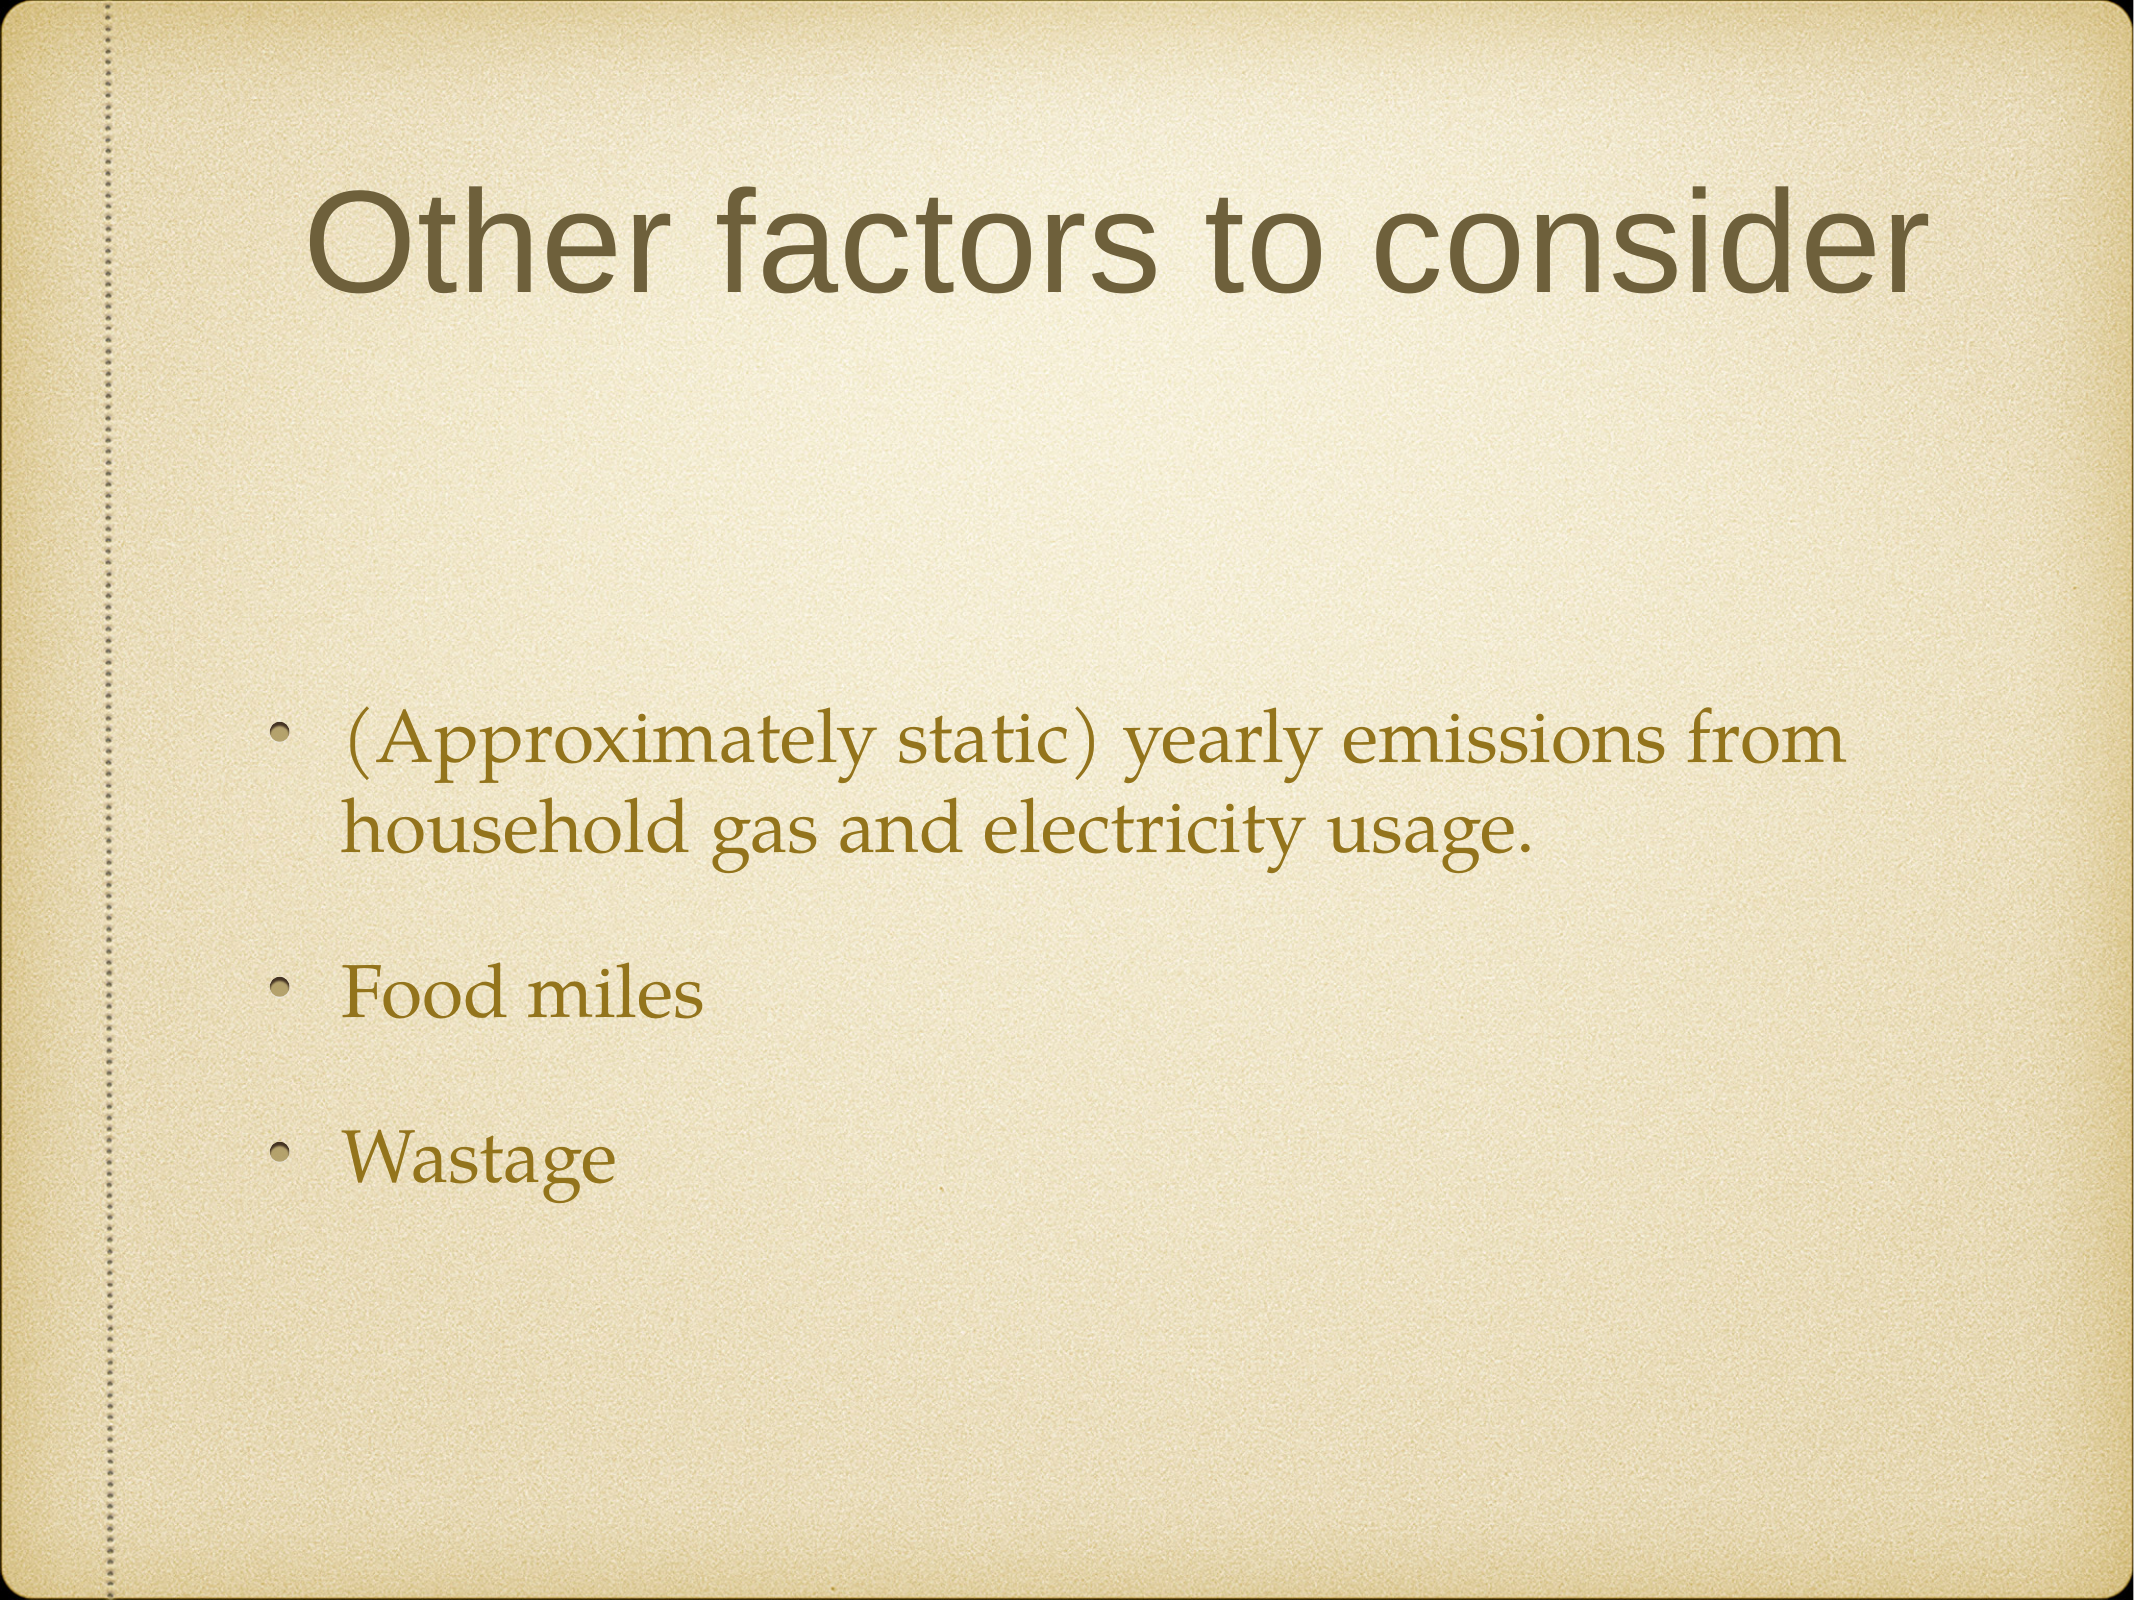

# Other factors to consider
(Approximately static) yearly emissions from household gas and electricity usage.
Food miles
Wastage